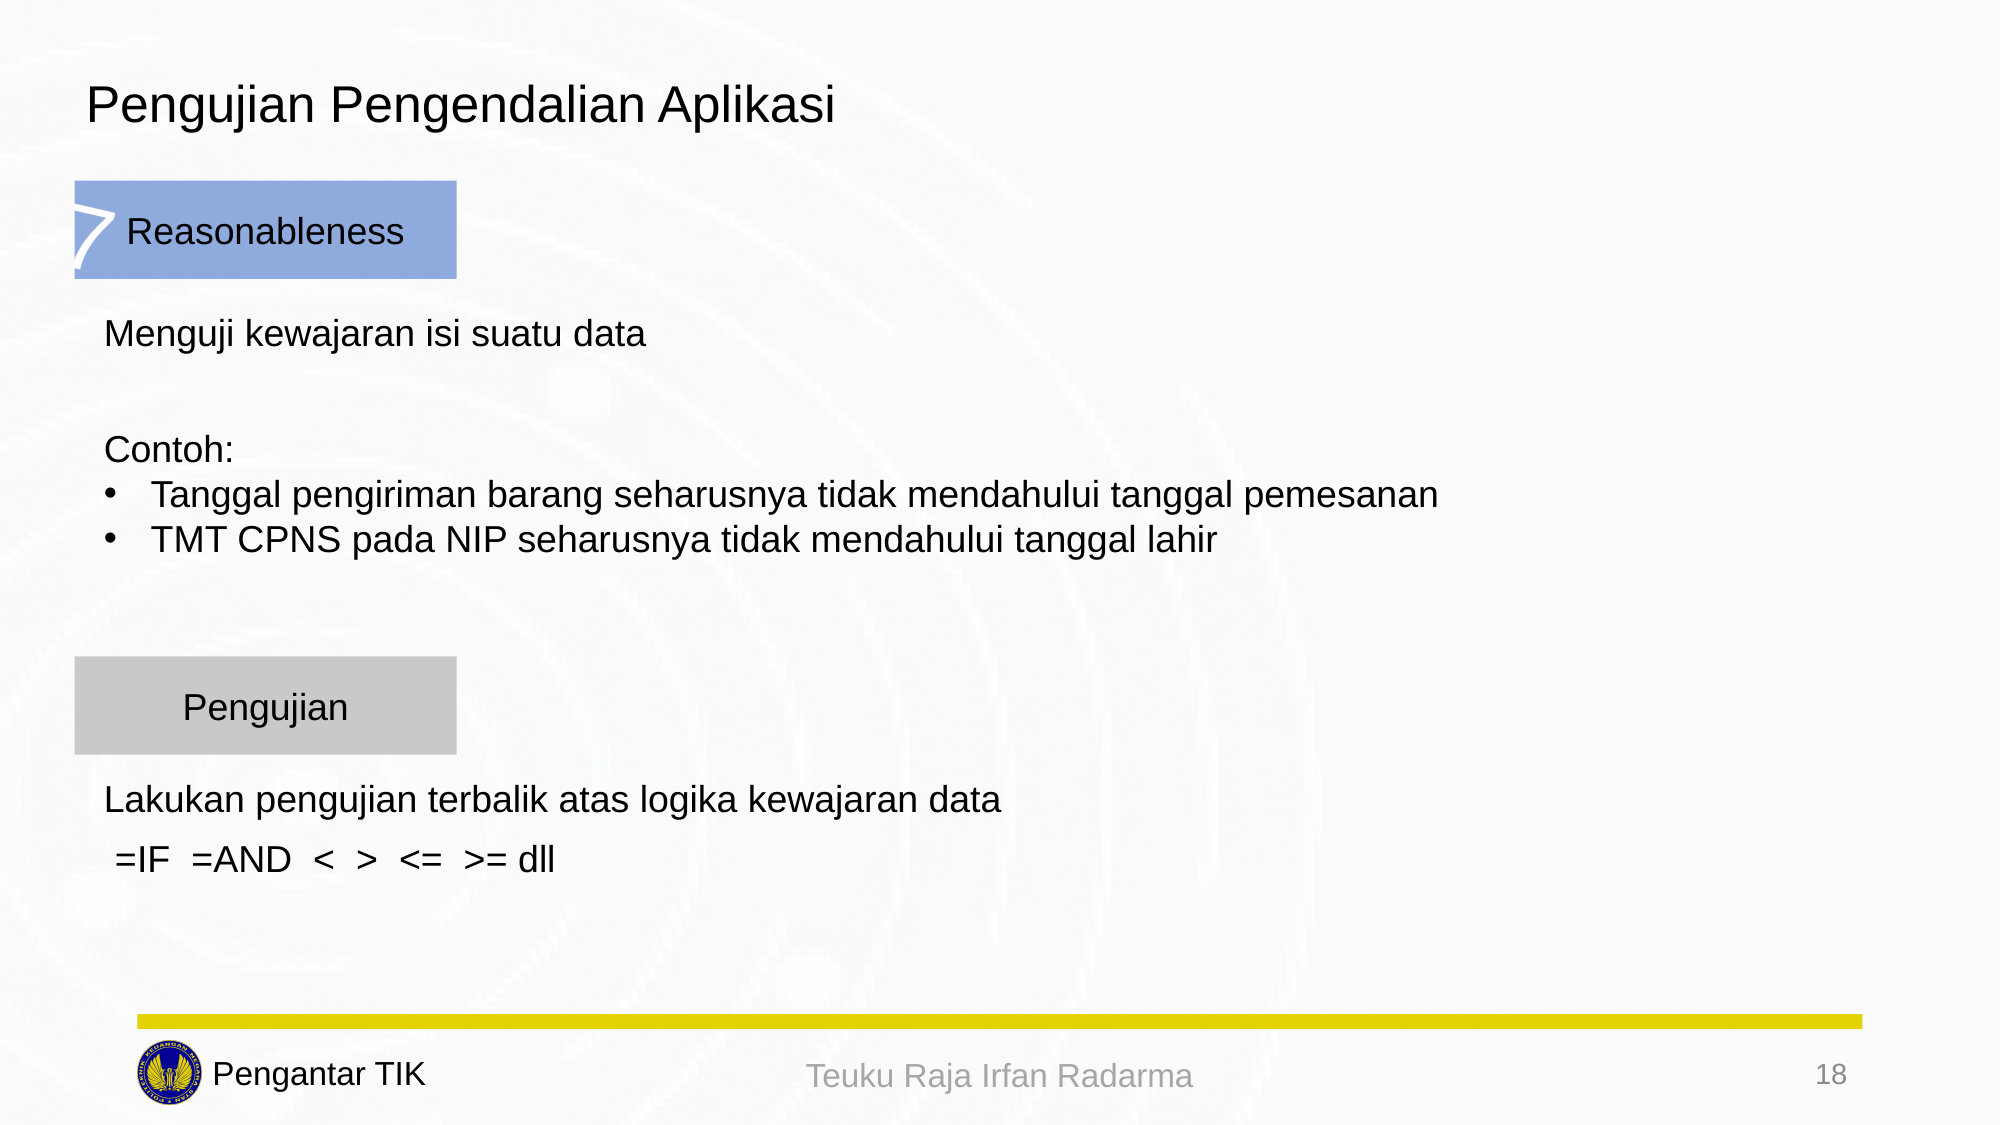

# Pengujian Pengendalian Aplikasi
7
Reasonableness
Menguji kewajaran isi suatu data
Contoh:
Tanggal pengiriman barang seharusnya tidak mendahului tanggal pemesanan
TMT CPNS pada NIP seharusnya tidak mendahului tanggal lahir
Pengujian
Lakukan pengujian terbalik atas logika kewajaran data
=IF  =AND  <  >  <=  >= dll
18